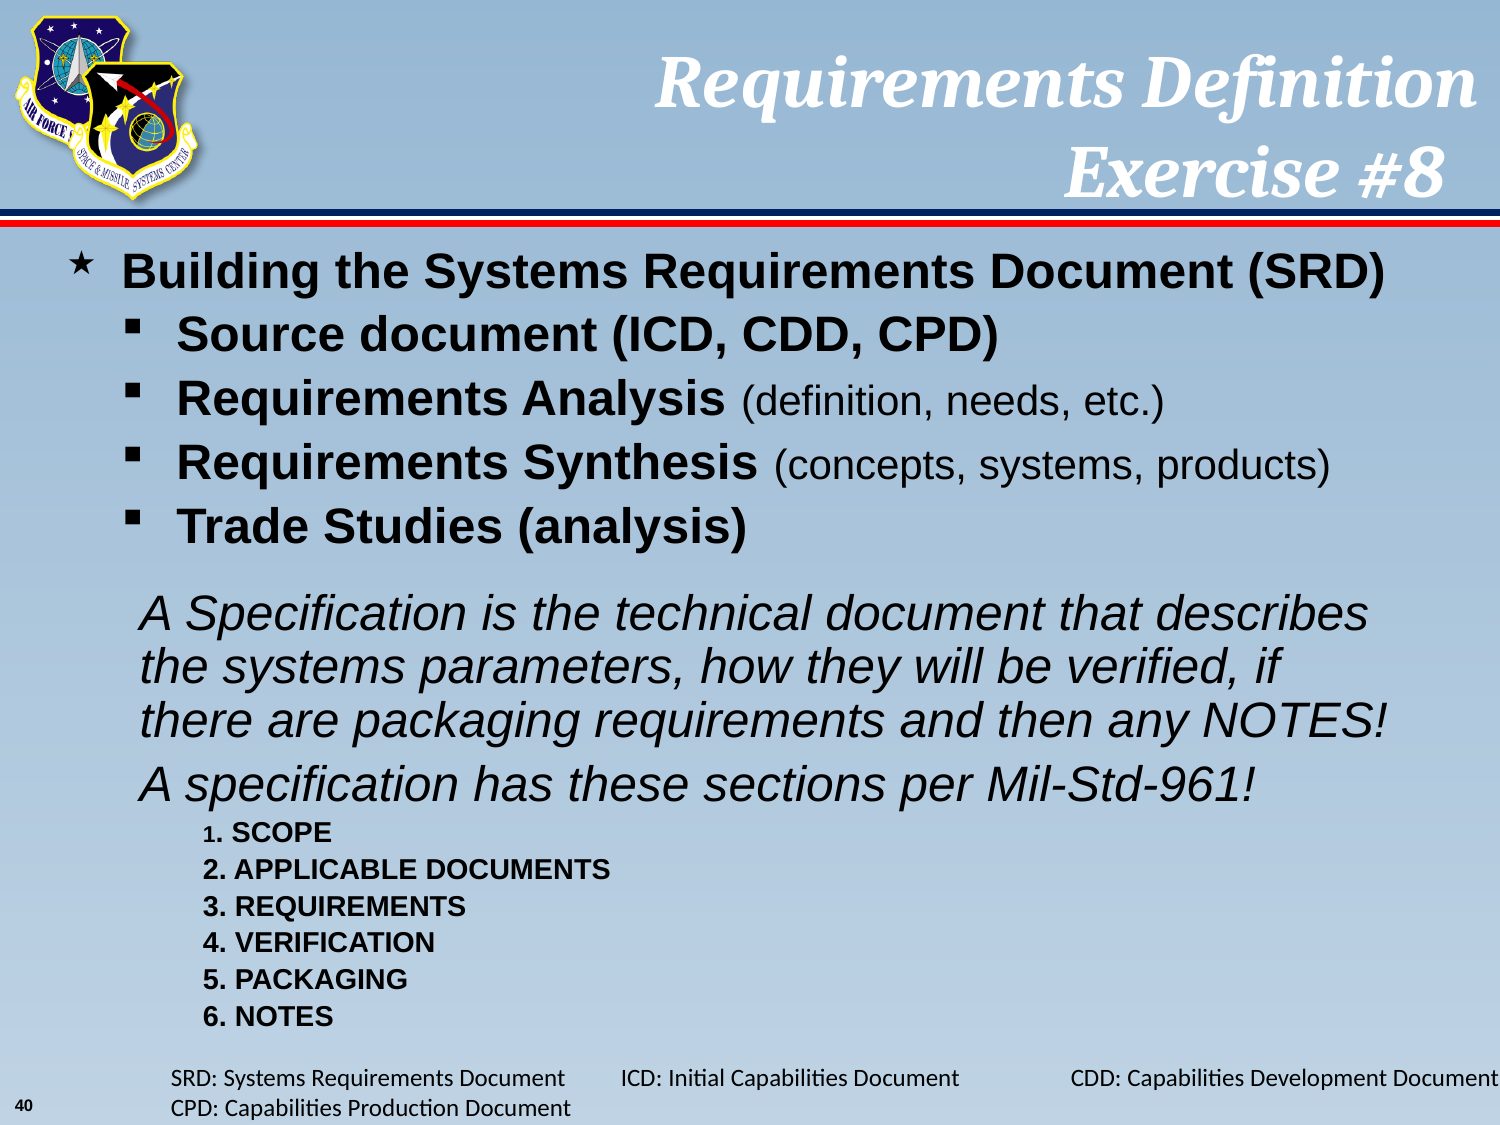

# Requirements Definition Exercise #8
Building the Systems Requirements Document (SRD)
Source document (ICD, CDD, CPD)
Requirements Analysis (definition, needs, etc.)
Requirements Synthesis (concepts, systems, products)
Trade Studies (analysis)
A Specification is the technical document that describes the systems parameters, how they will be verified, if there are packaging requirements and then any NOTES!
A specification has these sections per Mil-Std-961!
		1. SCOPE
		2. APPLICABLE DOCUMENTS
		3. REQUIREMENTS
		4. VERIFICATION
		5. PACKAGING
		6. NOTES

40
SRD: Systems Requirements Document	ICD: Initial Capabilities Document	CDD: Capabilities Development Document
CPD: Capabilities Production Document